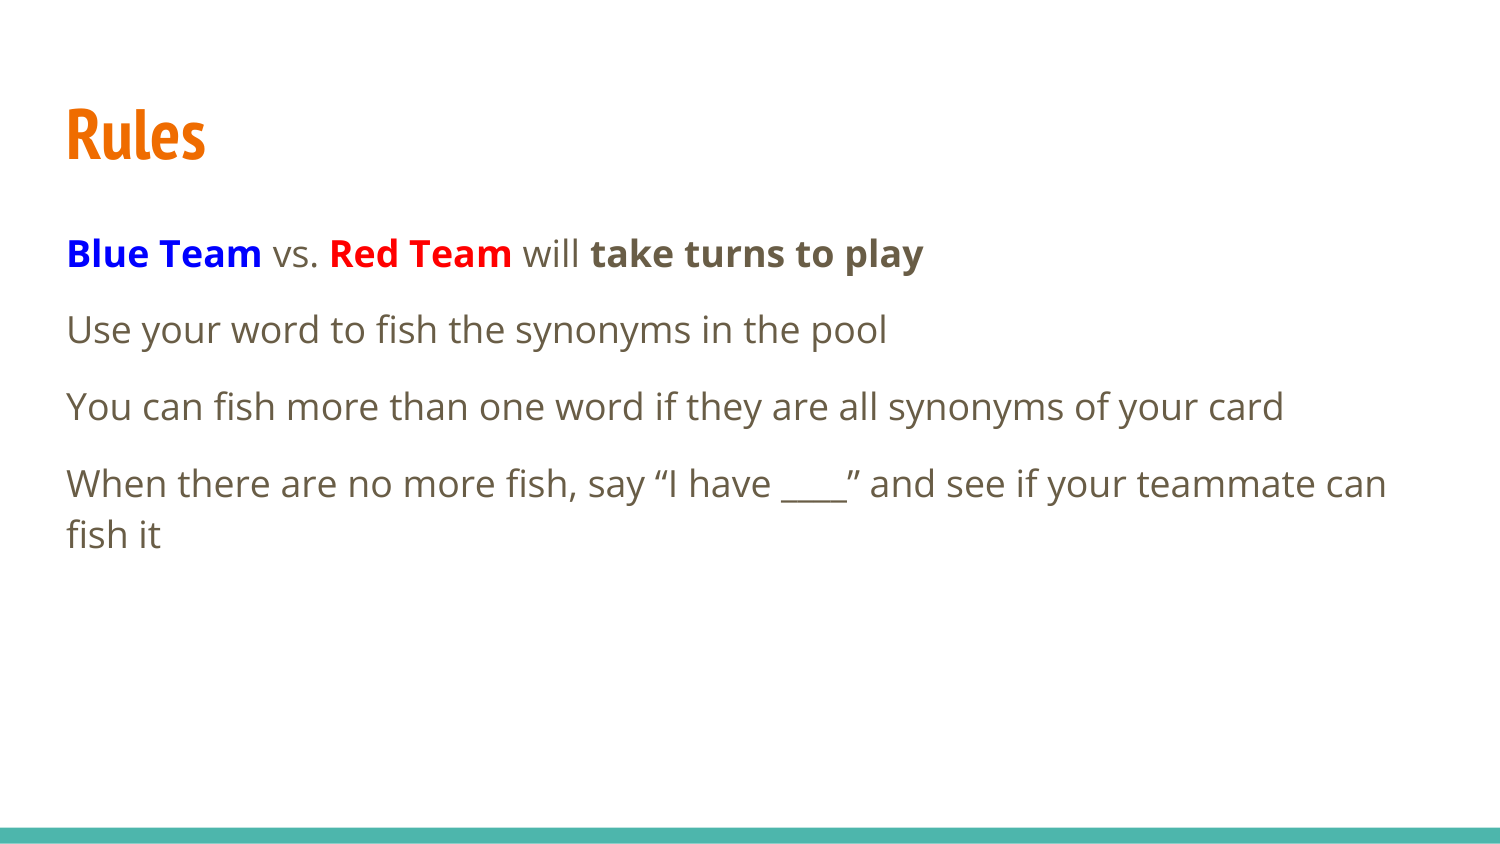

# Rules
Blue Team vs. Red Team will take turns to play
Use your word to fish the synonyms in the pool
You can fish more than one word if they are all synonyms of your card
When there are no more fish, say “I have ____” and see if your teammate can fish it